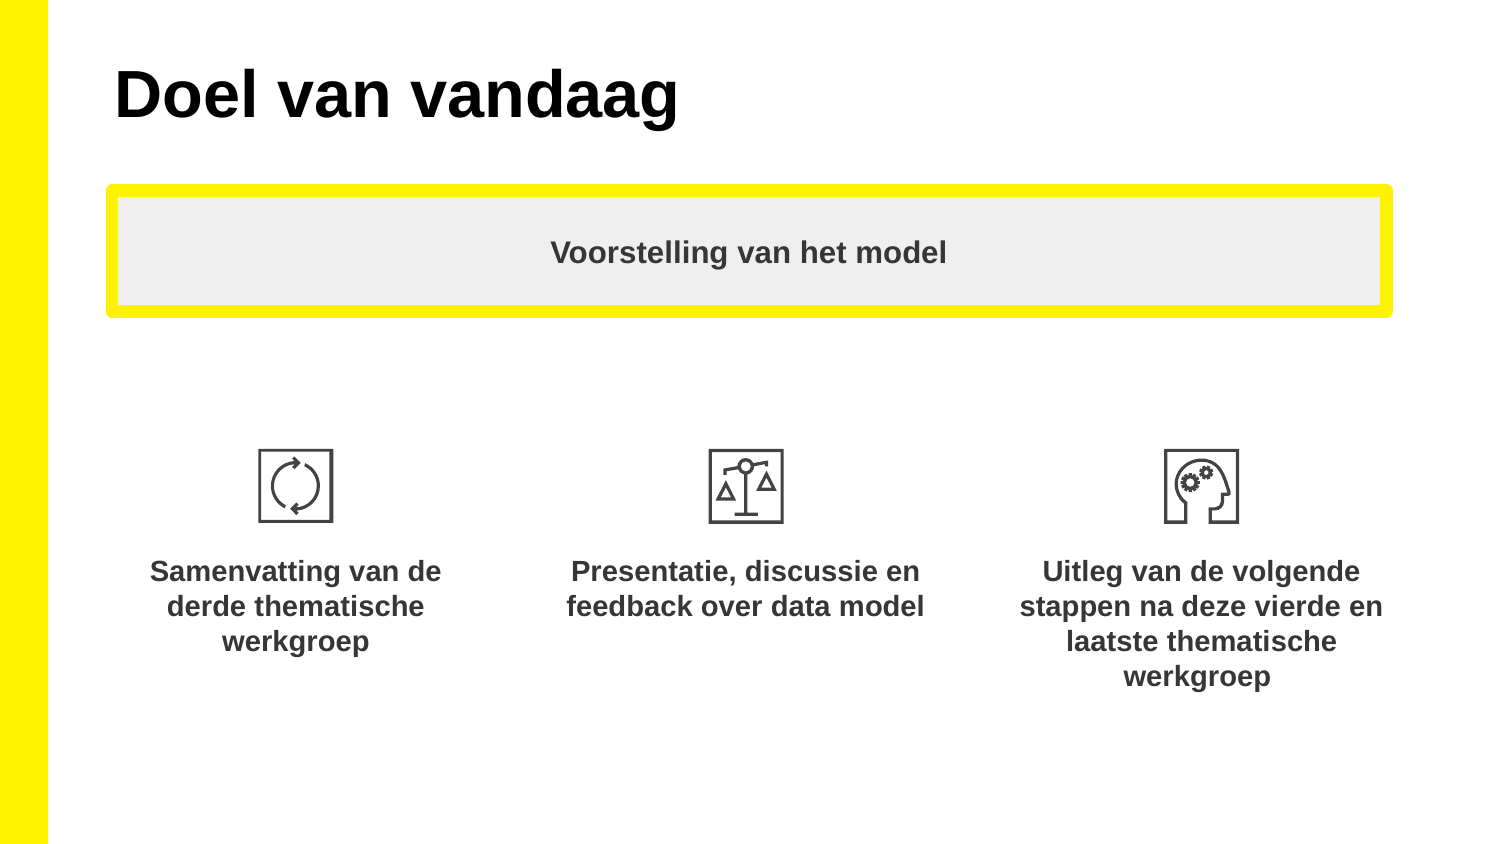

Doel van vandaag
Voorstelling van het model

Samenvatting van de derde thematische werkgroep
Presentatie, discussie en feedback over data model
Uitleg van de volgende stappen na deze vierde en laatste thematische werkgroep